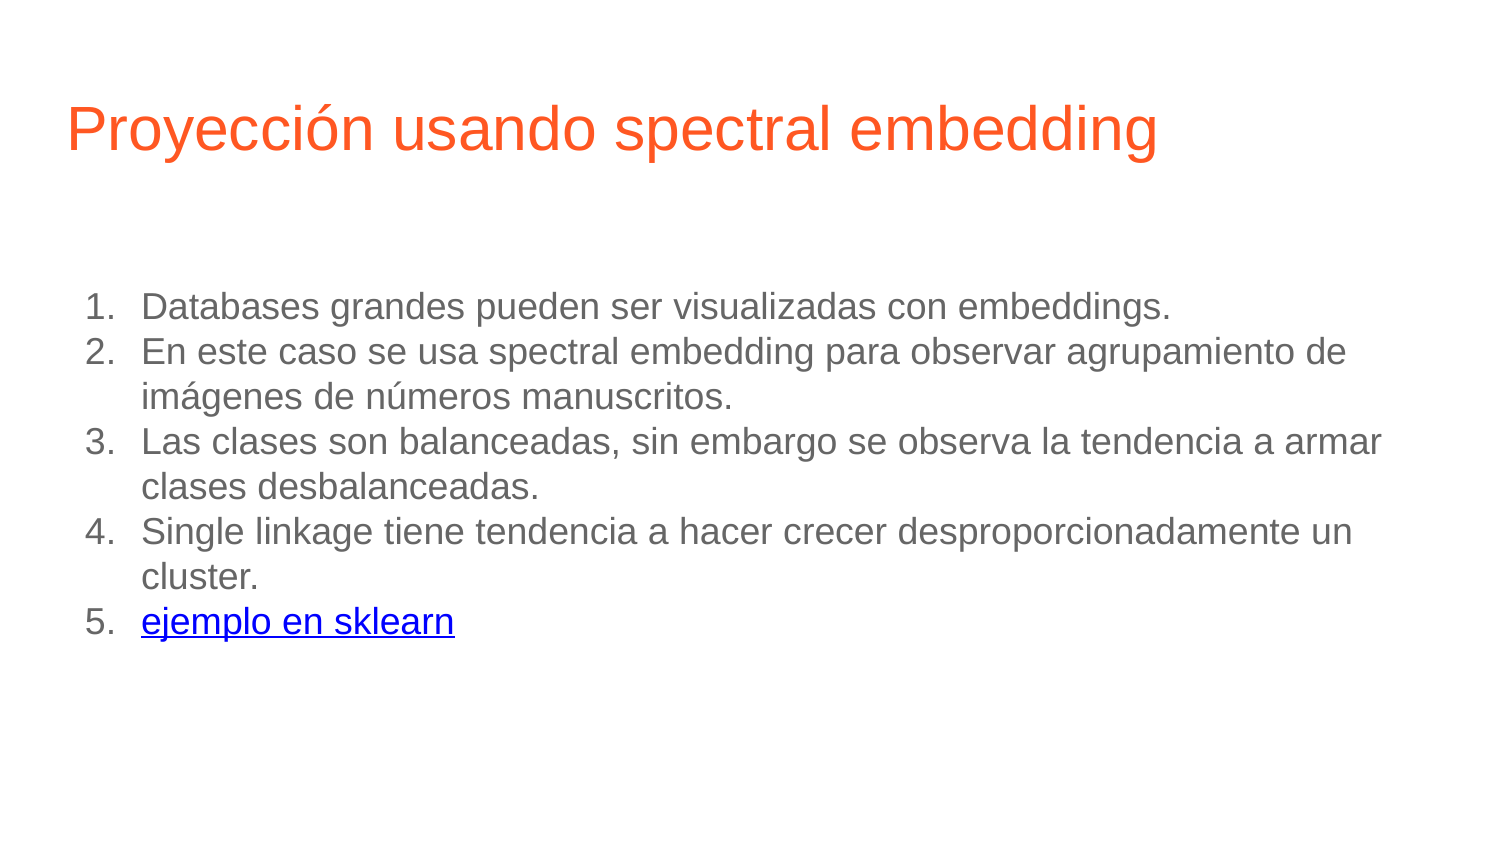

Proyección usando spectral embedding

Databases grandes pueden ser visualizadas con embeddings.
En este caso se usa spectral embedding para observar agrupamiento de imágenes de números manuscritos.
Las clases son balanceadas, sin embargo se observa la tendencia a armar clases desbalanceadas.
Single linkage tiene tendencia a hacer crecer desproporcionadamente un cluster.
ejemplo en sklearn